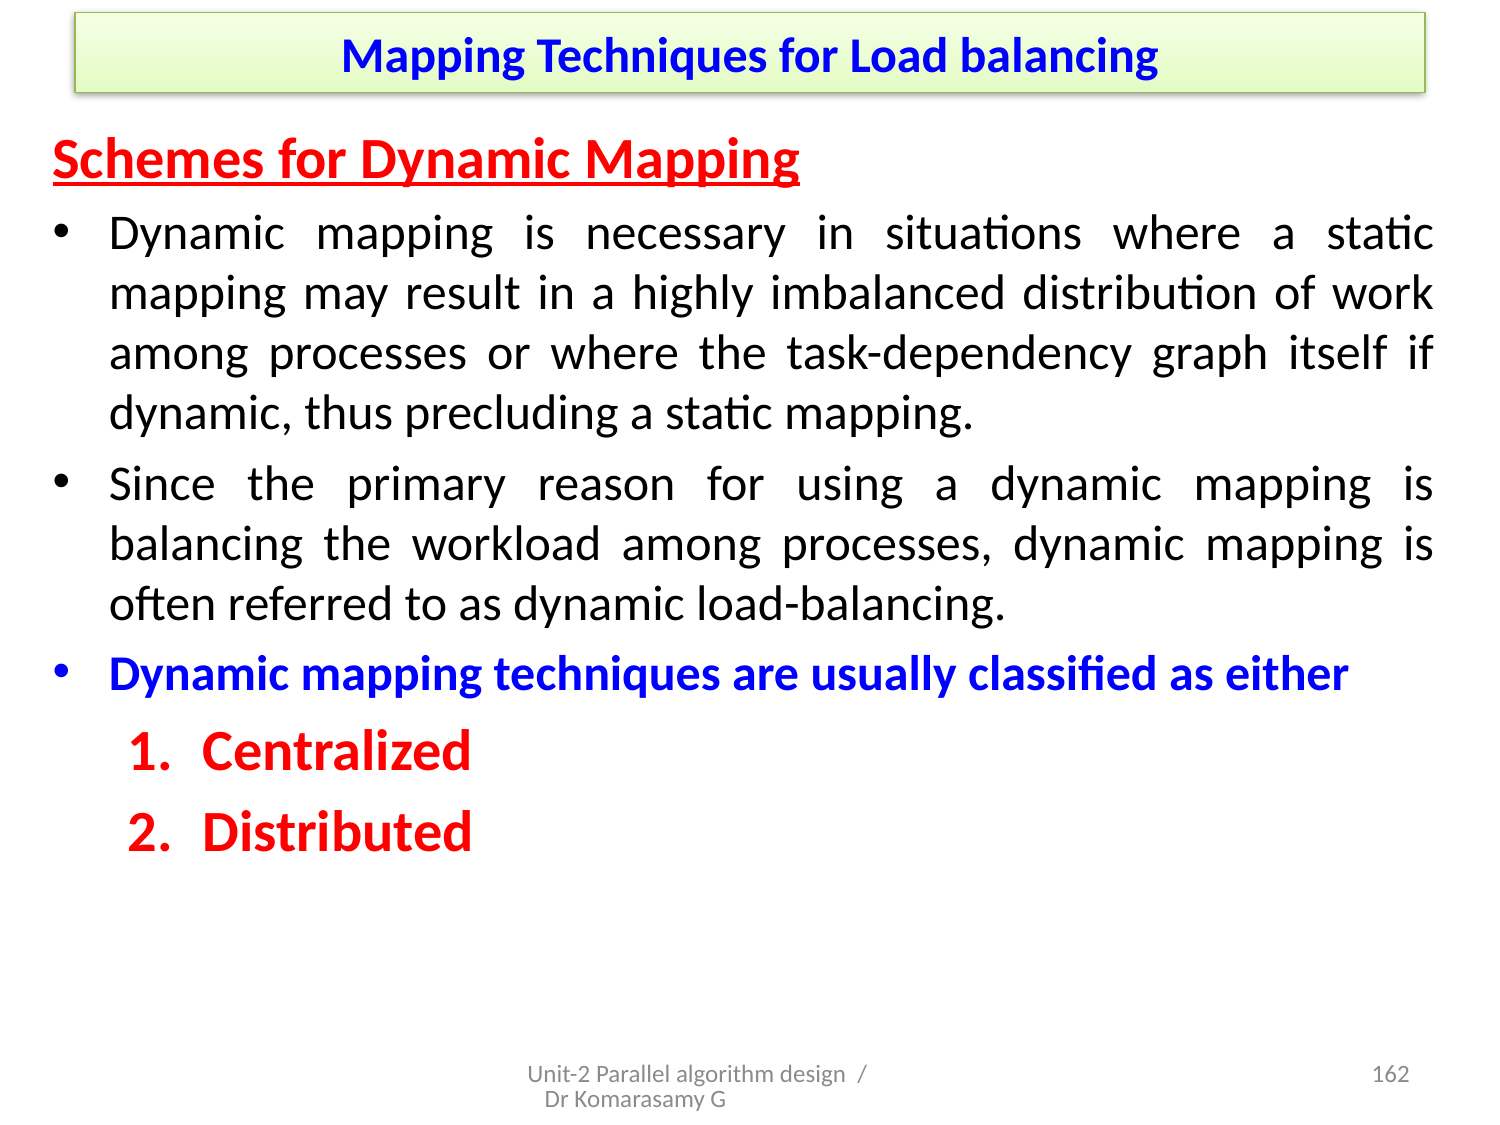

# Mapping Techniques for Load balancing
Schemes for Dynamic Mapping
Dynamic mapping is necessary in situations where a static mapping may result in a highly imbalanced distribution of work among processes or where the task-dependency graph itself if dynamic, thus precluding a static mapping.
Since the primary reason for using a dynamic mapping is balancing the workload among processes, dynamic mapping is often referred to as dynamic load-balancing.
Dynamic mapping techniques are usually classified as either
Centralized
Distributed
Unit-2 Parallel algorithm design  /                     Dr Komarasamy G
162